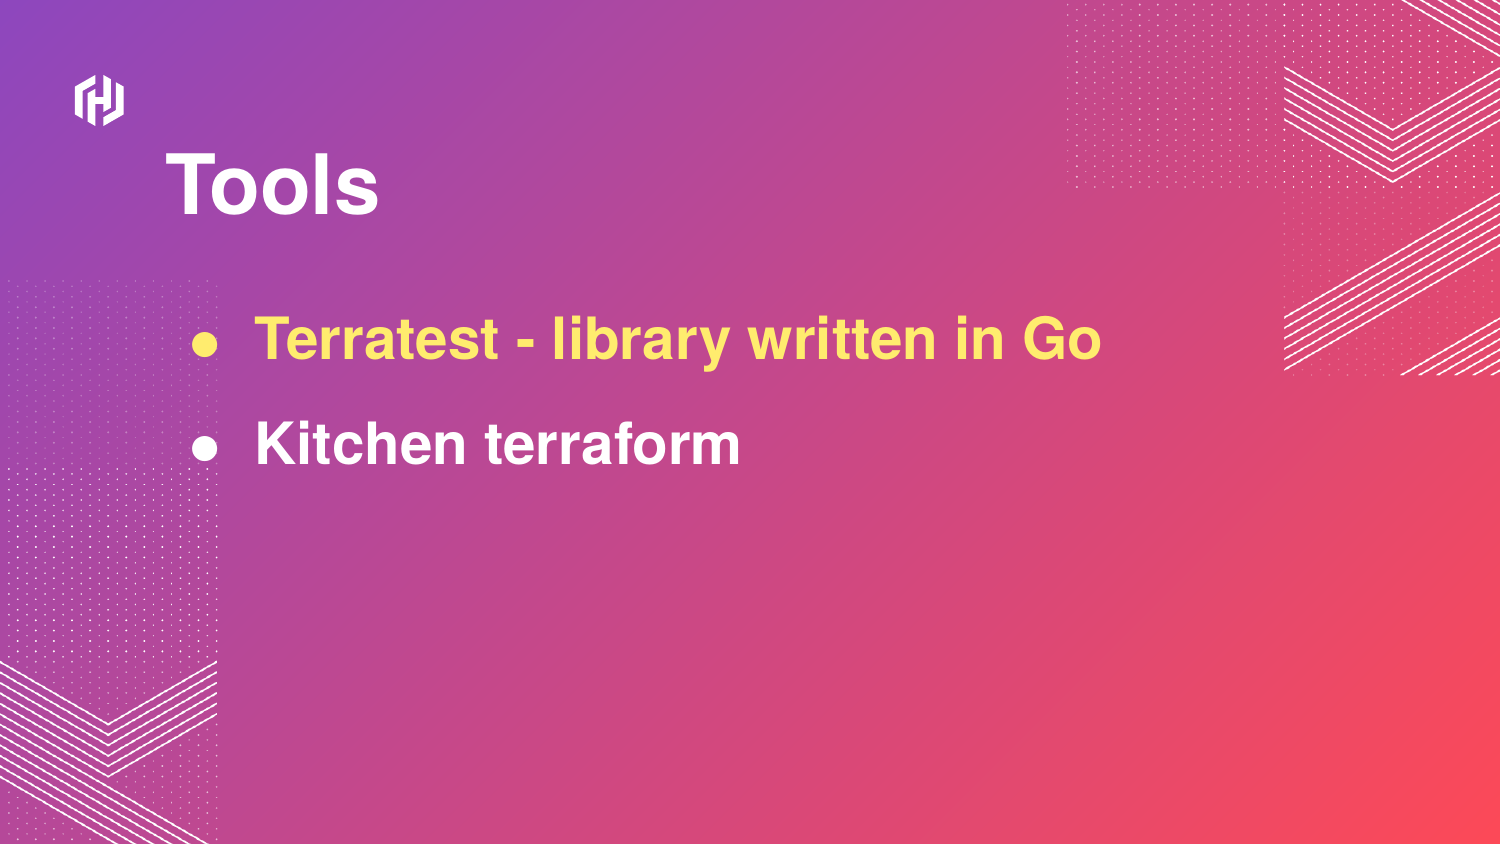

Tools
Terratest - library written in Go
Kitchen terraform